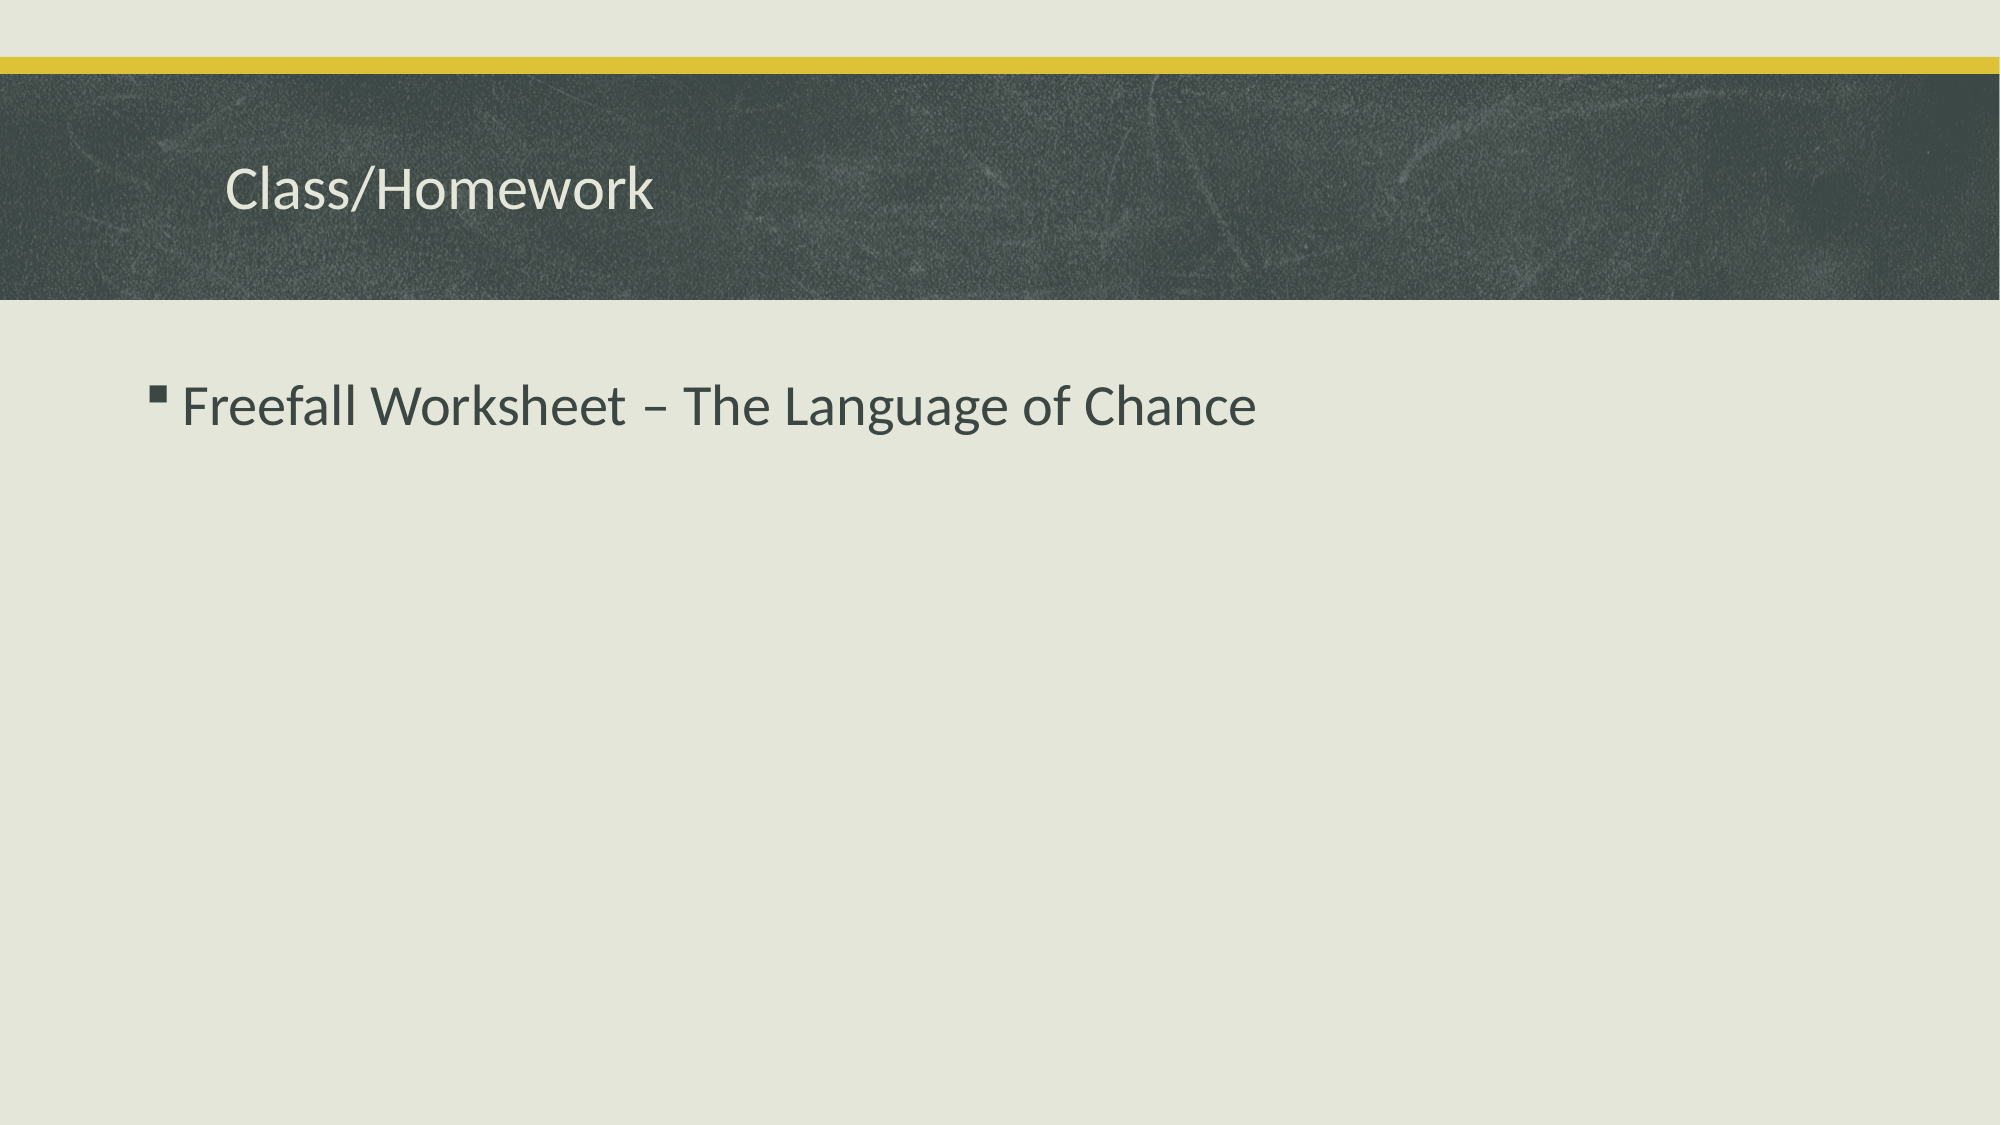

# Class/Homework
Freefall Worksheet – The Language of Chance